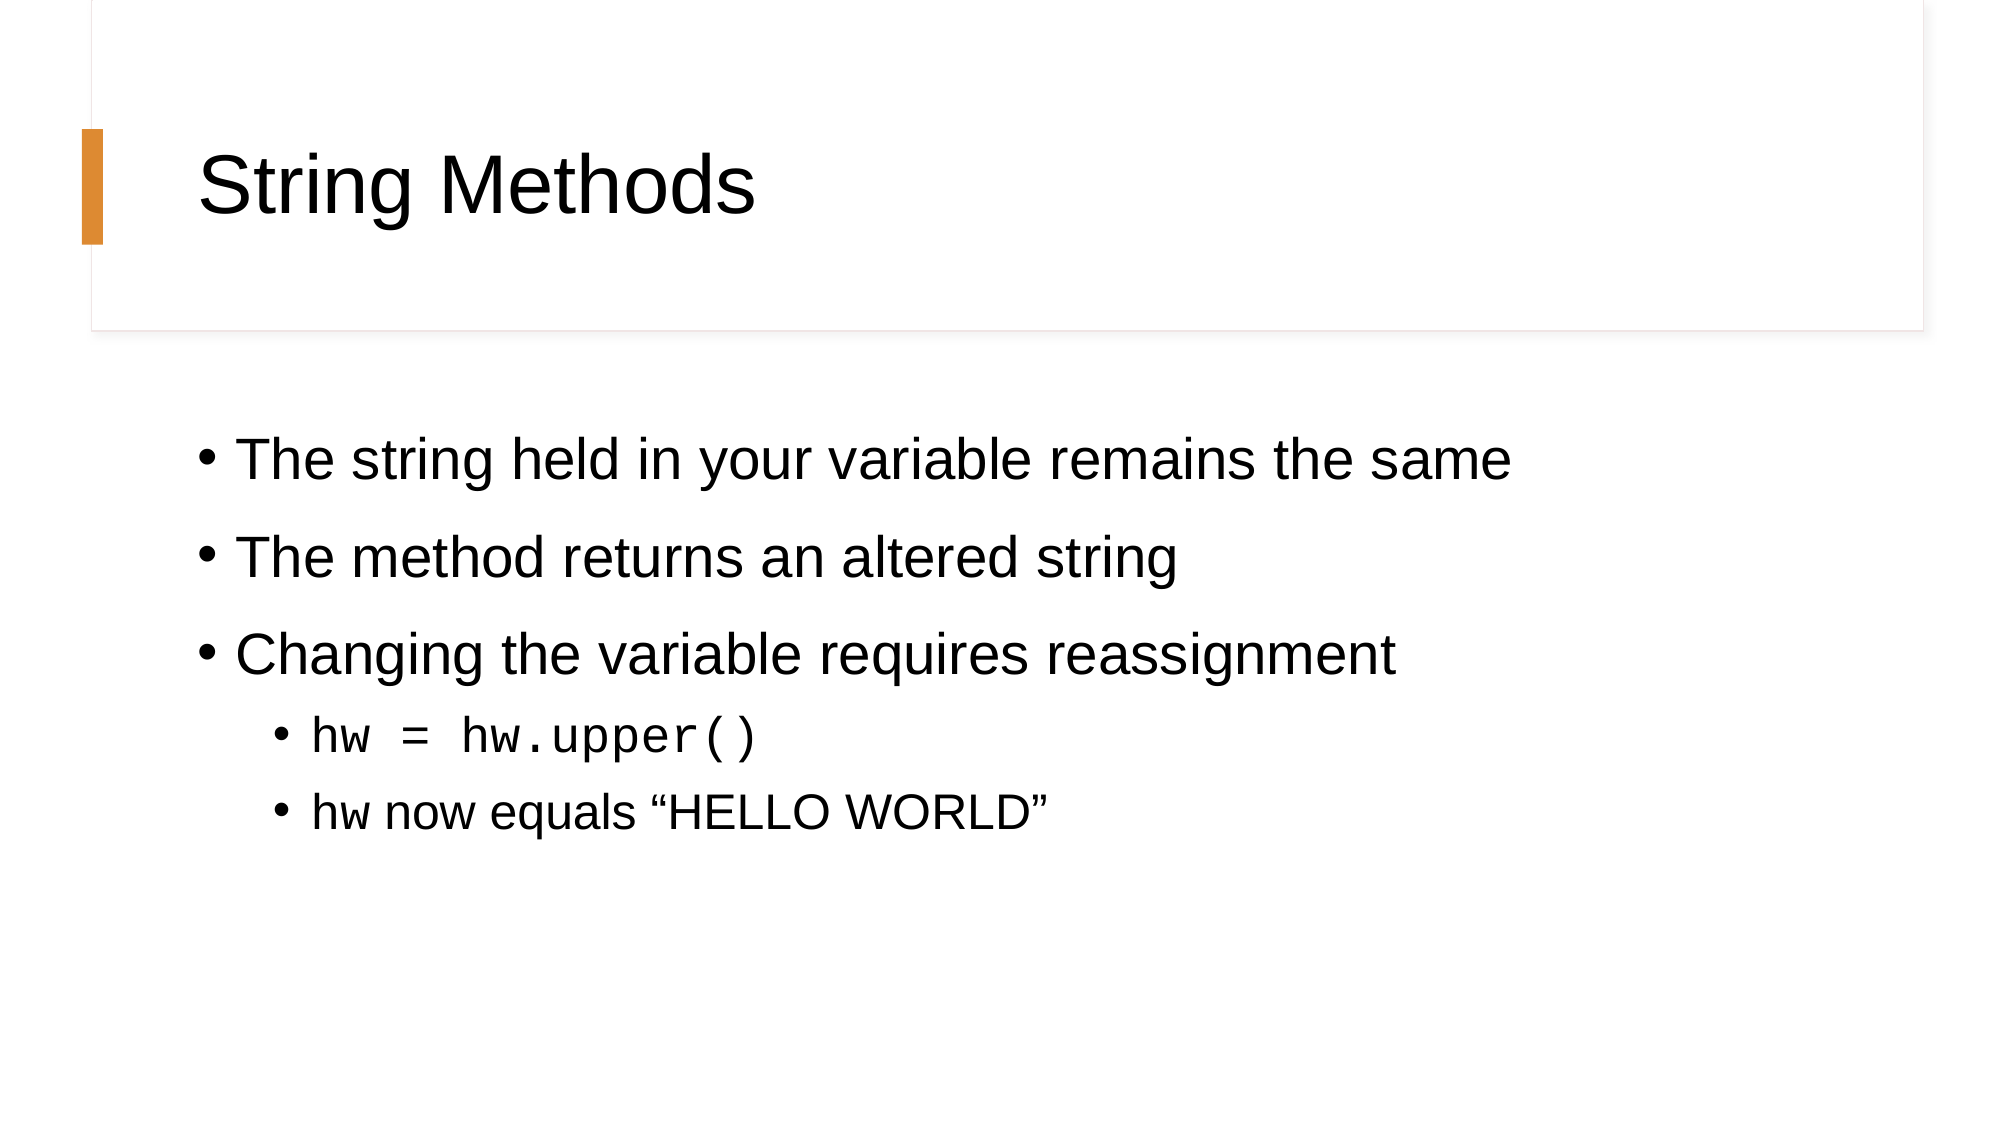

# String Methods
The string held in your variable remains the same
The method returns an altered string
Changing the variable requires reassignment
hw = hw.upper()
hw now equals “HELLO WORLD”